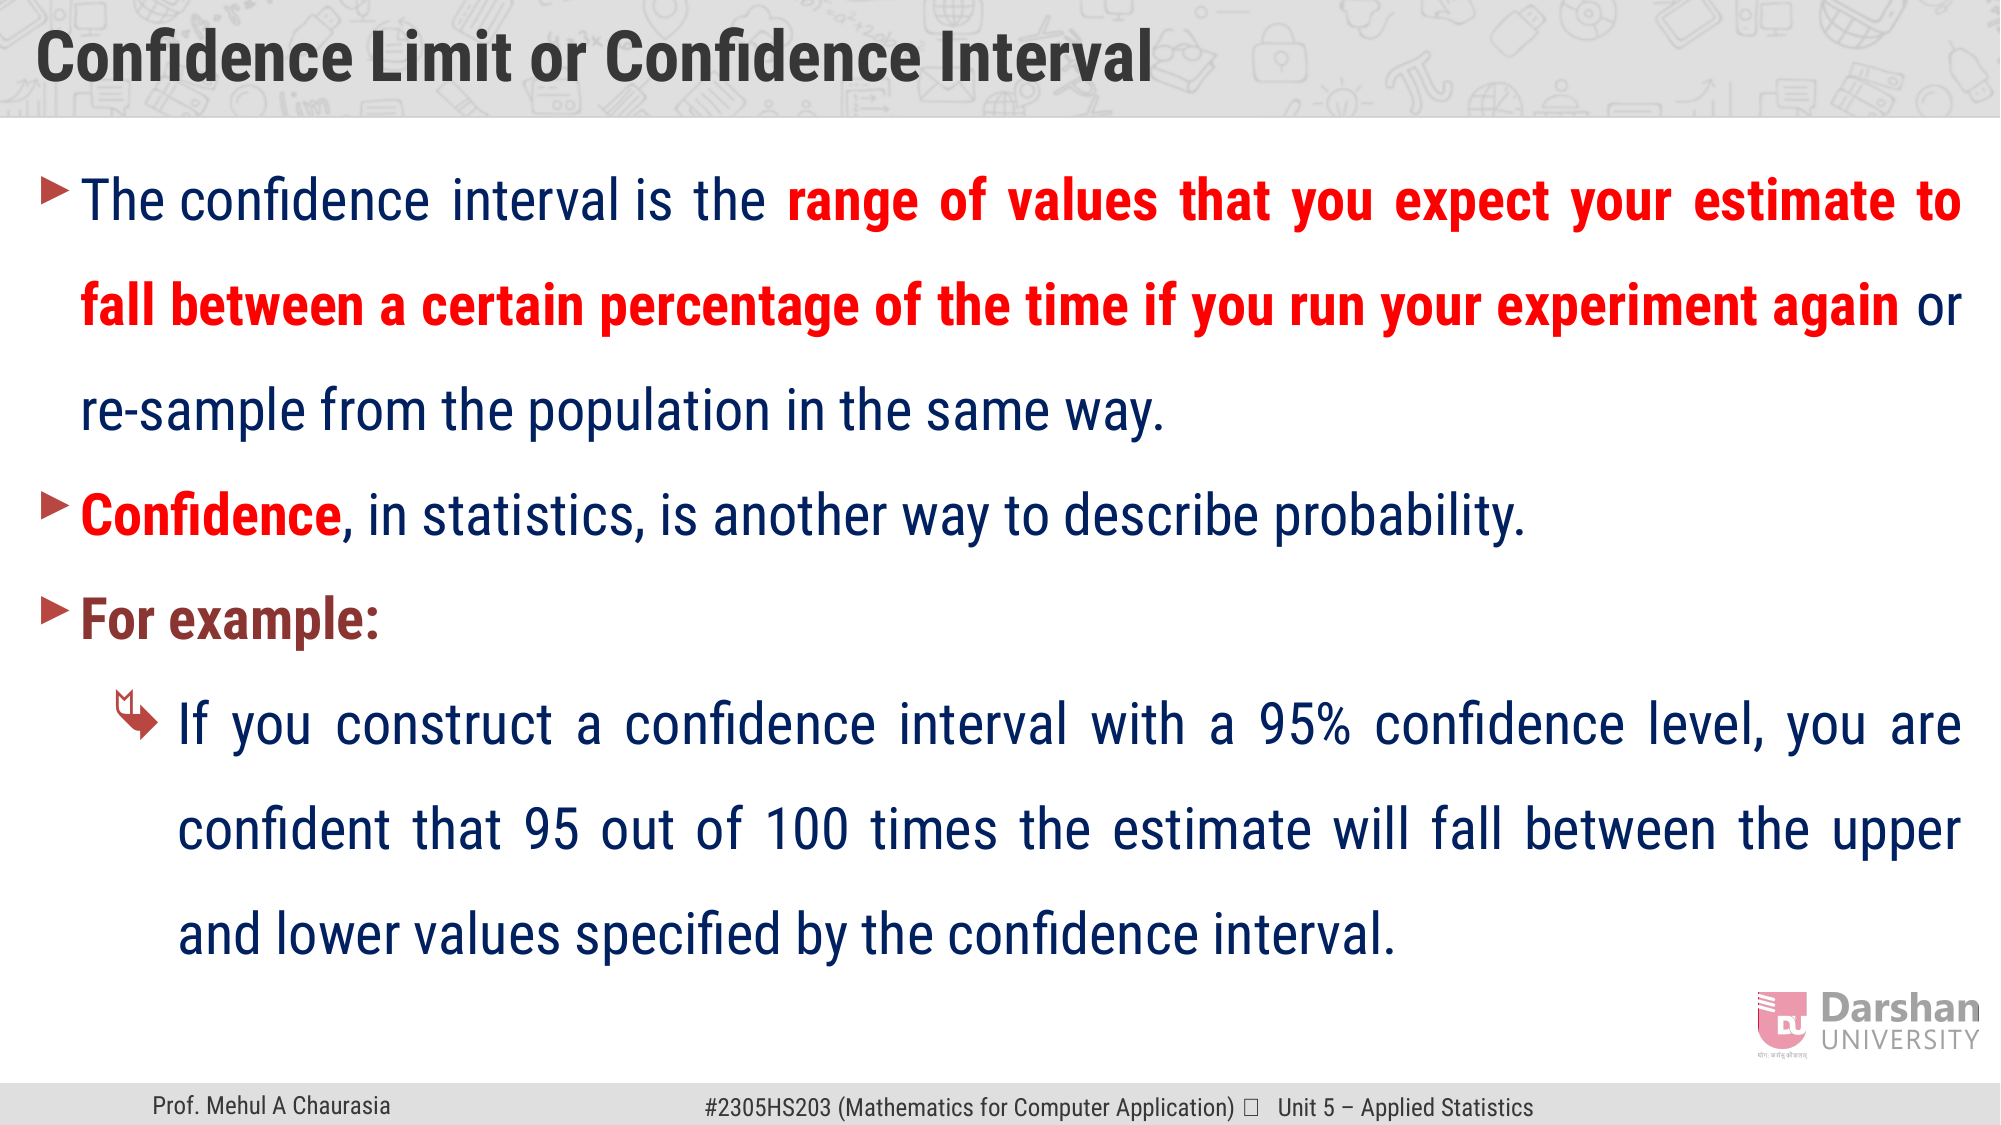

# Confidence Limit or Confidence Interval
The confidence interval is the range of values that you expect your estimate to fall between a certain percentage of the time if you run your experiment again or re-sample from the population in the same way.
Confidence, in statistics, is another way to describe probability.
For example:
If you construct a confidence interval with a 95% confidence level, you are confident that 95 out of 100 times the estimate will fall between the upper and lower values specified by the confidence interval.